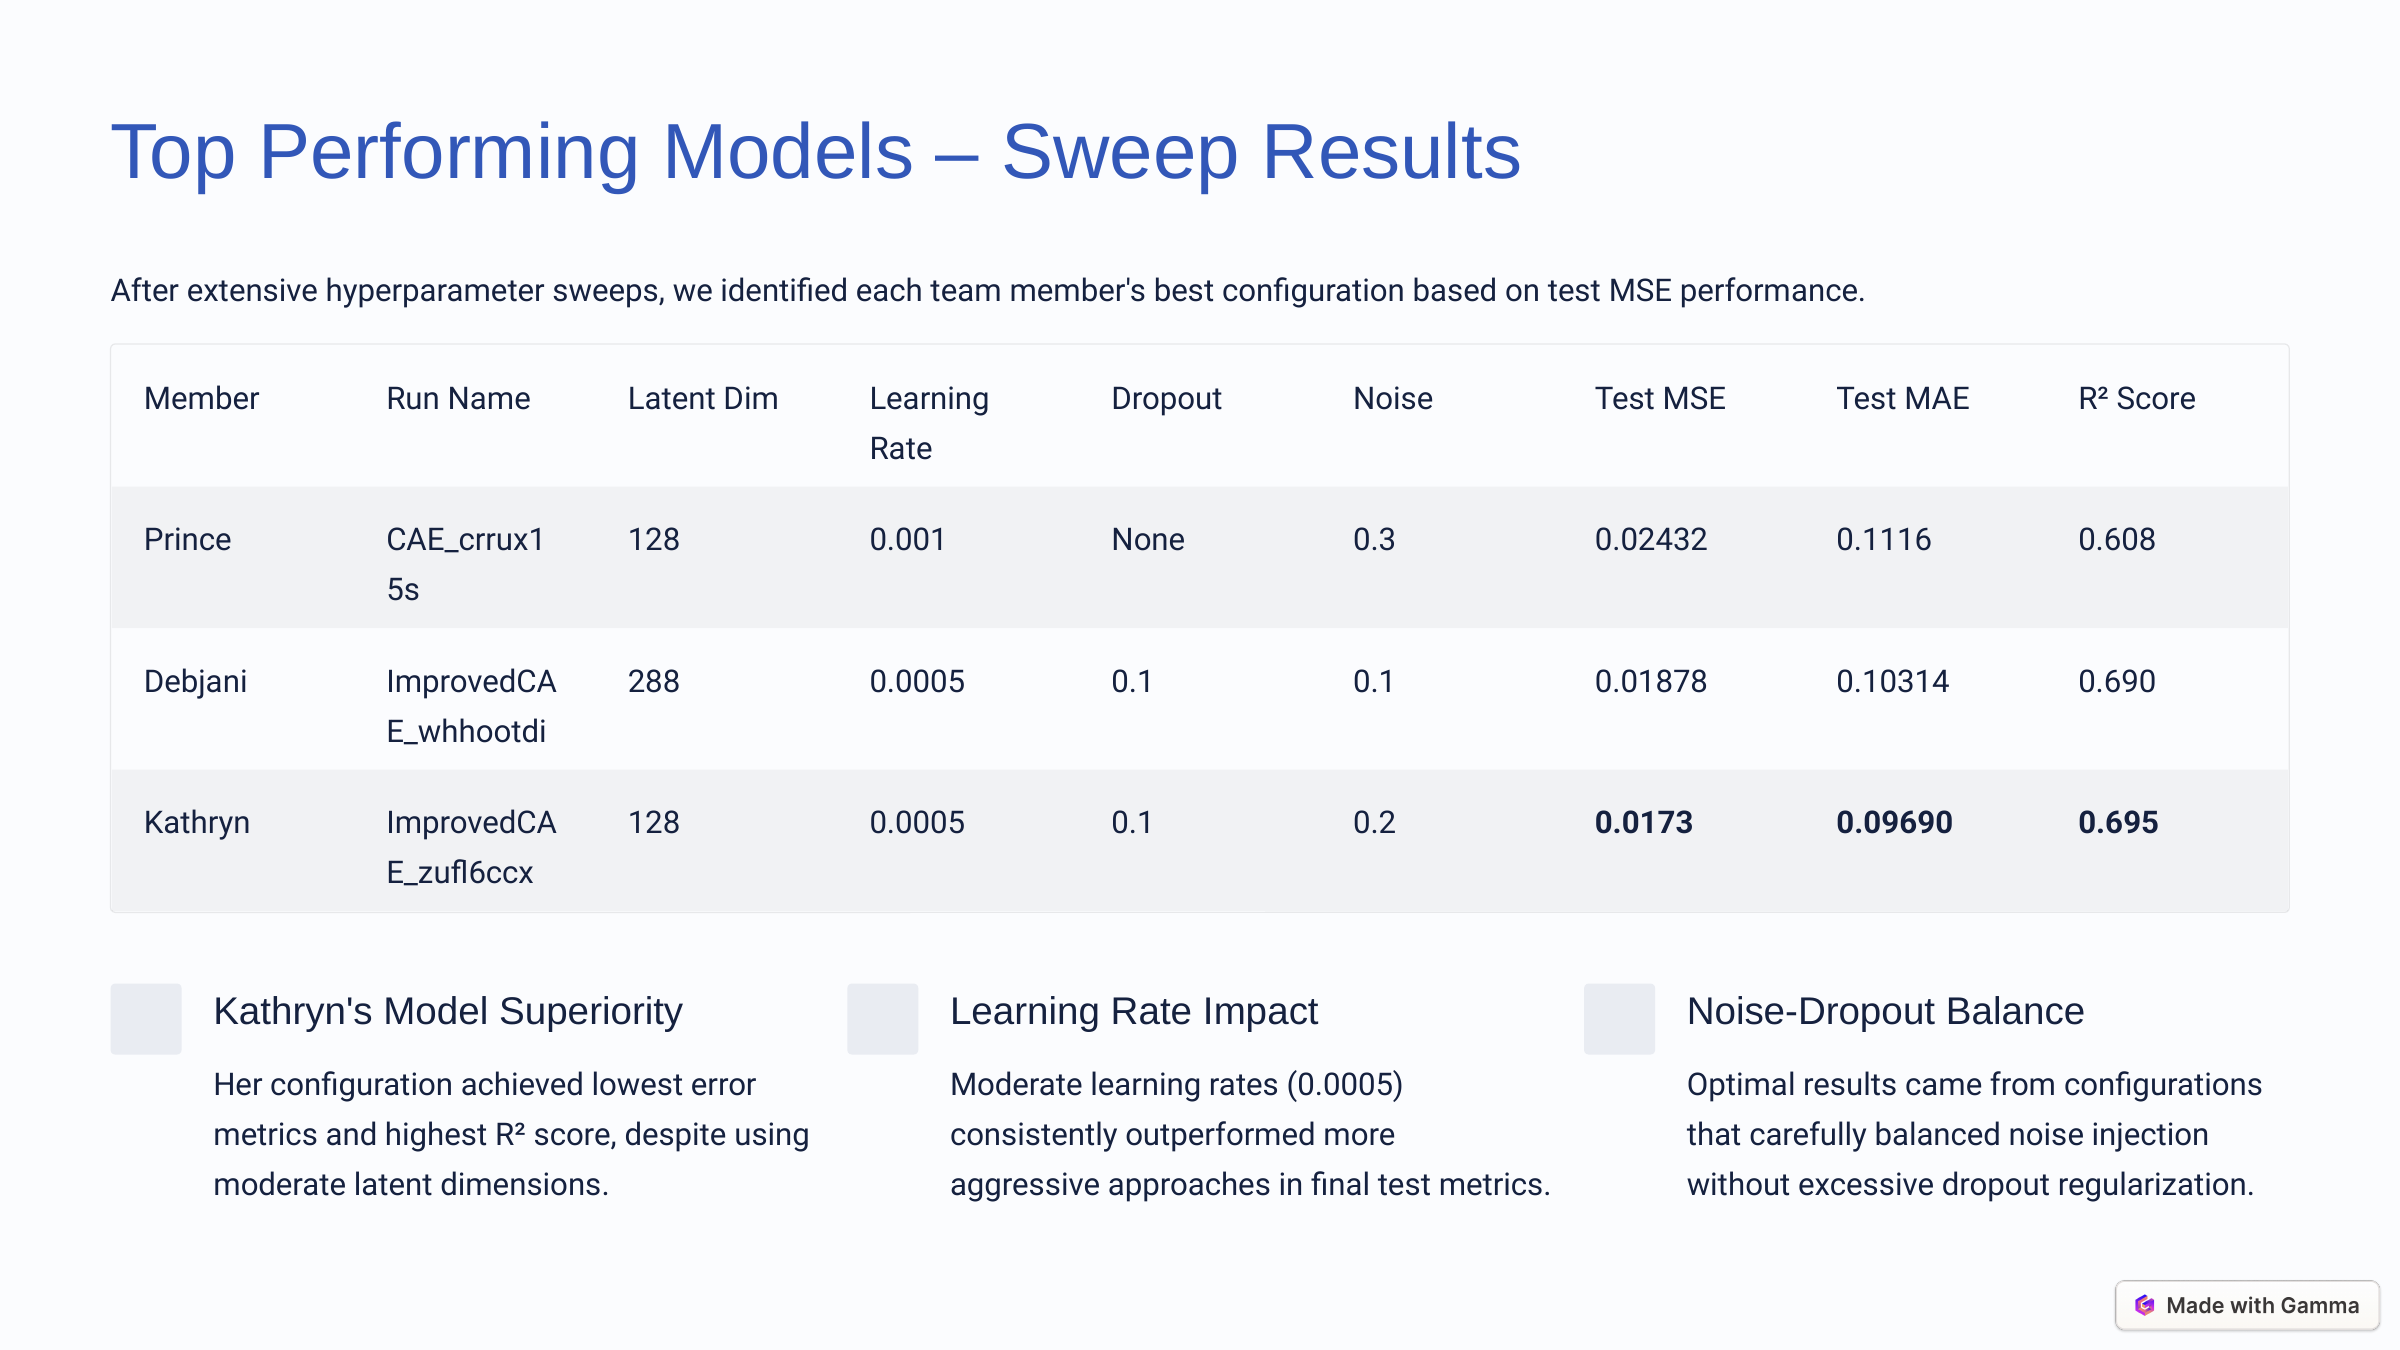

Top Performing Models – Sweep Results
After extensive hyperparameter sweeps, we identified each team member's best configuration based on test MSE performance.

Member
Run Name
Latent Dim
Learning Rate
Dropout
Noise
Test MSE
Test MAE
R² Score

Prince
CAE_crrux15s
128
0.001
None
0.3
0.02432
0.1116
0.608

Debjani
ImprovedCAE_whhootdi
288
0.0005
0.1
0.1
0.01878
0.10314
0.690

Kathryn
ImprovedCAE_zufl6ccx
128
0.0005
0.1
0.2
0.0173
0.09690
0.695

Kathryn's Model Superiority

Learning Rate Impact

Noise-Dropout Balance
Her configuration achieved lowest error metrics and highest R² score, despite using moderate latent dimensions.
Moderate learning rates (0.0005) consistently outperformed more aggressive approaches in final test metrics.
Optimal results came from configurations that carefully balanced noise injection without excessive dropout regularization.